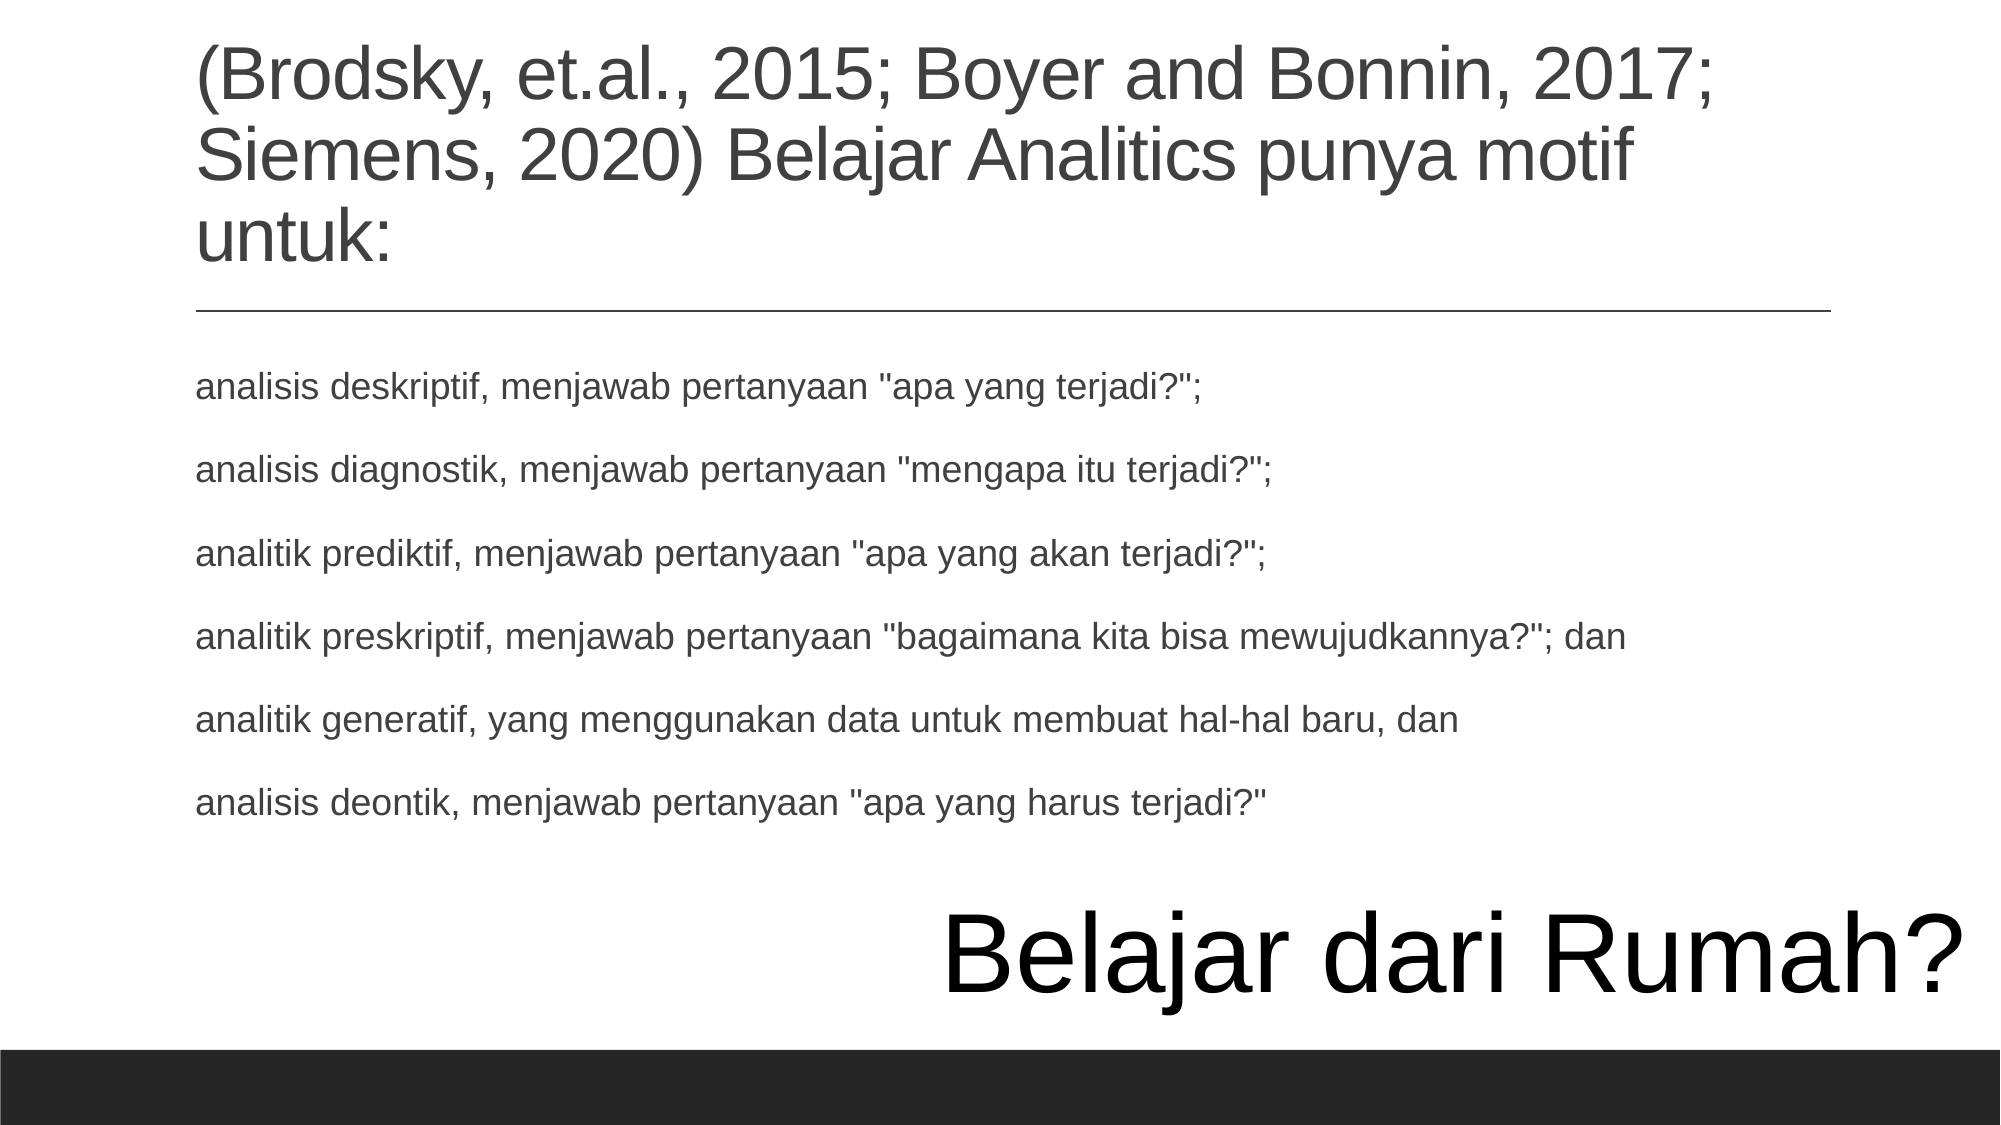

# (Brodsky, et.al., 2015; Boyer and Bonnin, 2017; Siemens, 2020) Belajar Analitics punya motif untuk:
analisis deskriptif, menjawab pertanyaan "apa yang terjadi?";
analisis diagnostik, menjawab pertanyaan "mengapa itu terjadi?";
analitik prediktif, menjawab pertanyaan "apa yang akan terjadi?";
analitik preskriptif, menjawab pertanyaan "bagaimana kita bisa mewujudkannya?"; dan
analitik generatif, yang menggunakan data untuk membuat hal-hal baru, dan
analisis deontik, menjawab pertanyaan "apa yang harus terjadi?"
Belajar dari Rumah?